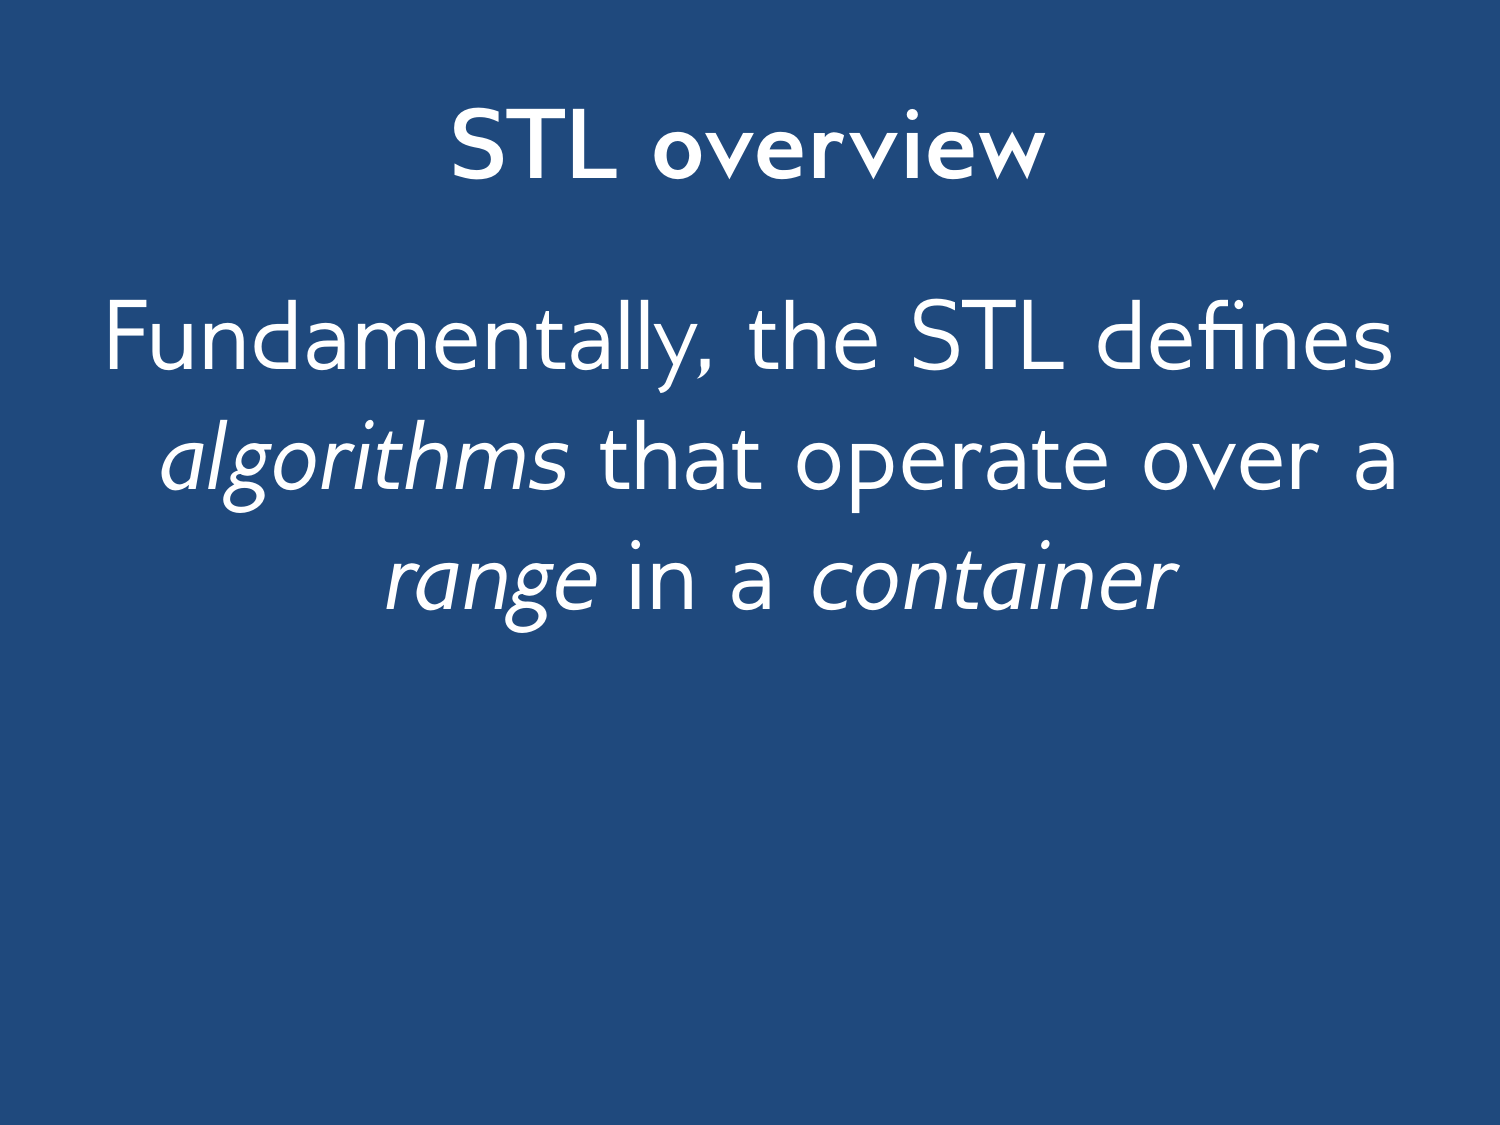

# STL overview
Fundamentally, the STL defines algorithms that operate over a range in a container